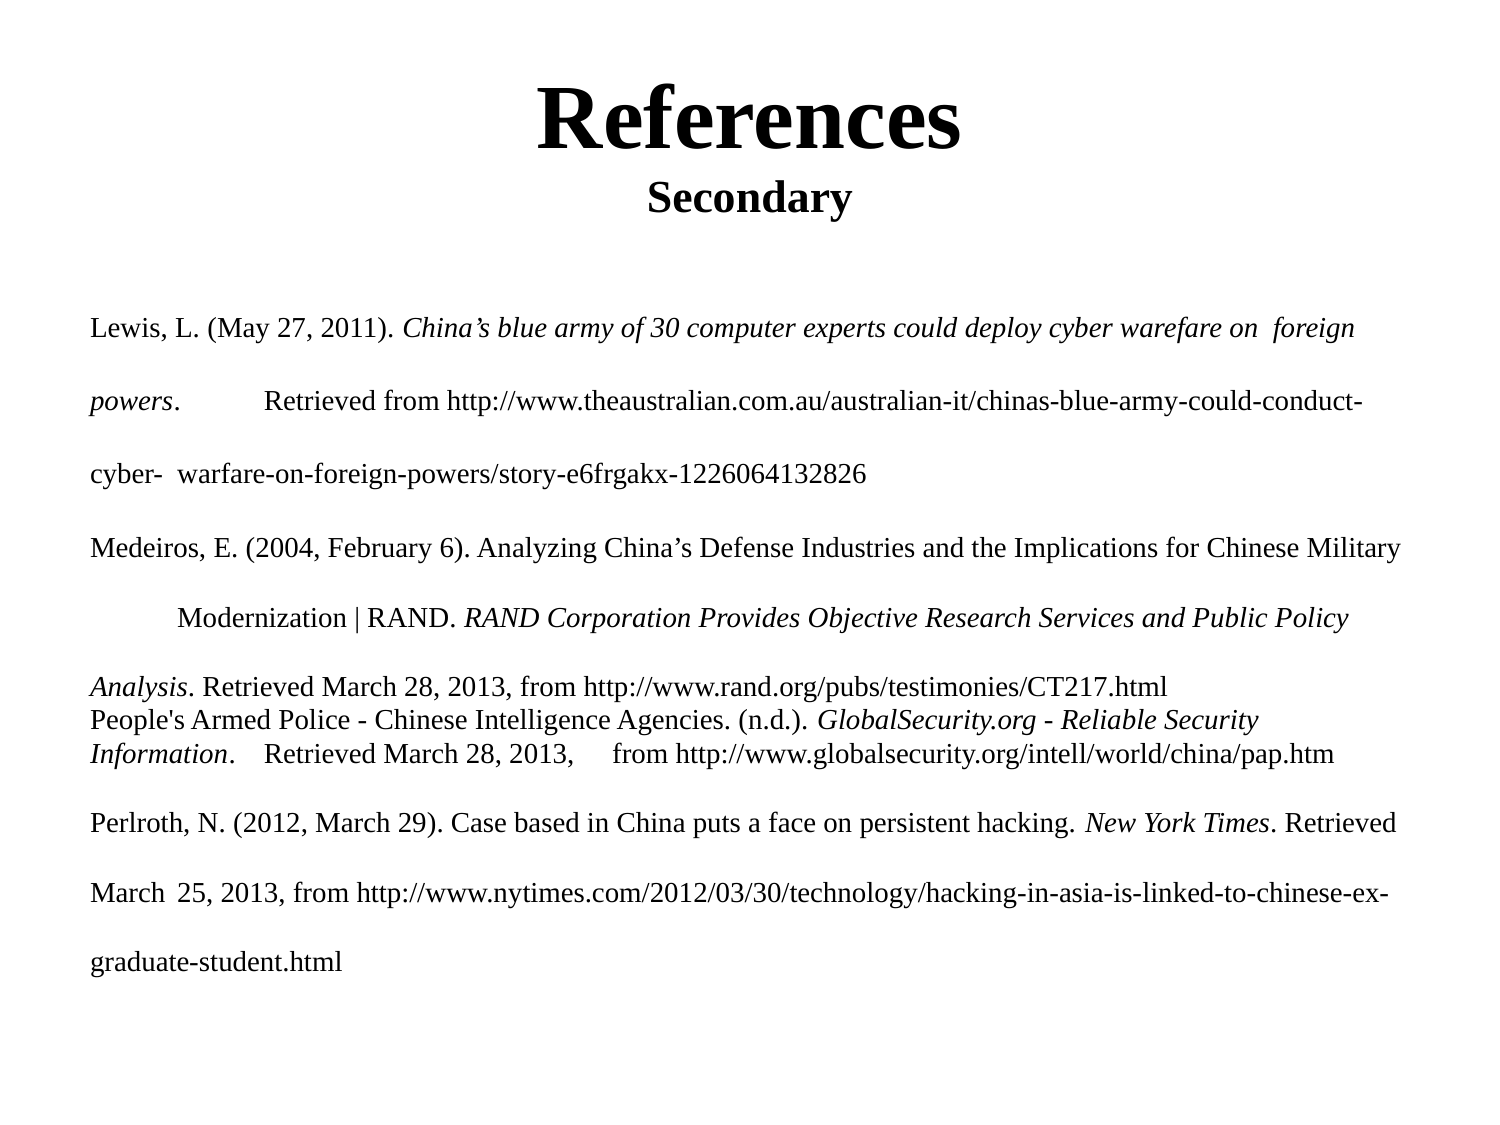

# References Secondary
Lewis, L. (May 27, 2011). China’s blue army of 30 computer experts could deploy cyber warefare on  foreign powers. 	Retrieved from http://www.theaustralian.com.au/australian-it/chinas-blue-army-could-conduct-cyber-	warfare-on-foreign-powers/story-e6frgakx-1226064132826
Medeiros, E. (2004, February 6). Analyzing China’s Defense Industries and the Implications for Chinese Military 	Modernization | RAND. RAND Corporation Provides Objective Research Services and Public Policy 	Analysis. Retrieved March 28, 2013, from http://www.rand.org/pubs/testimonies/CT217.html
People's Armed Police - Chinese Intelligence Agencies. (n.d.). GlobalSecurity.org - Reliable Security Information. 	Retrieved March 28, 2013, 	from http://www.globalsecurity.org/intell/world/china/pap.htm
Perlroth, N. (2012, March 29). Case based in China puts a face on persistent hacking. New York Times. Retrieved March 	25, 2013, from http://www.nytimes.com/2012/03/30/technology/hacking-in-asia-is-linked-to-chinese-ex-	graduate-student.html